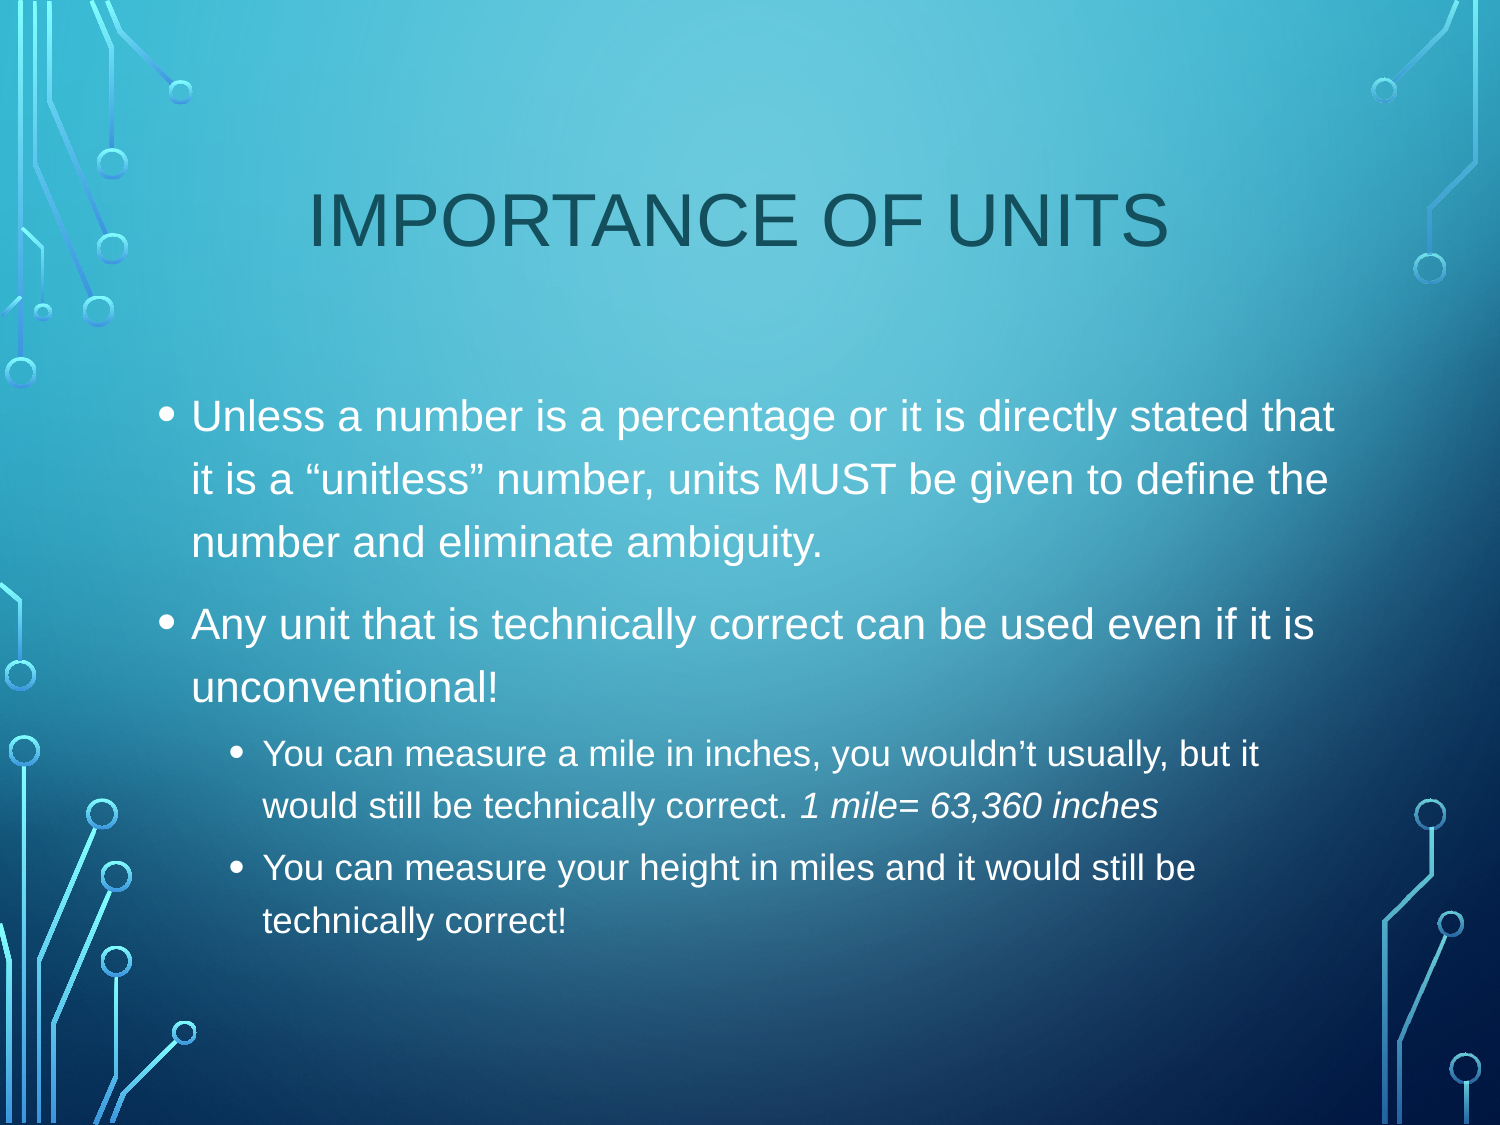

# IMPORTANCE OF UNITS
Unless a number is a percentage or it is directly stated that it is a “unitless” number, units MUST be given to define the number and eliminate ambiguity.
Any unit that is technically correct can be used even if it is unconventional!
You can measure a mile in inches, you wouldn’t usually, but it would still be technically correct. 1 mile= 63,360 inches
You can measure your height in miles and it would still be technically correct!